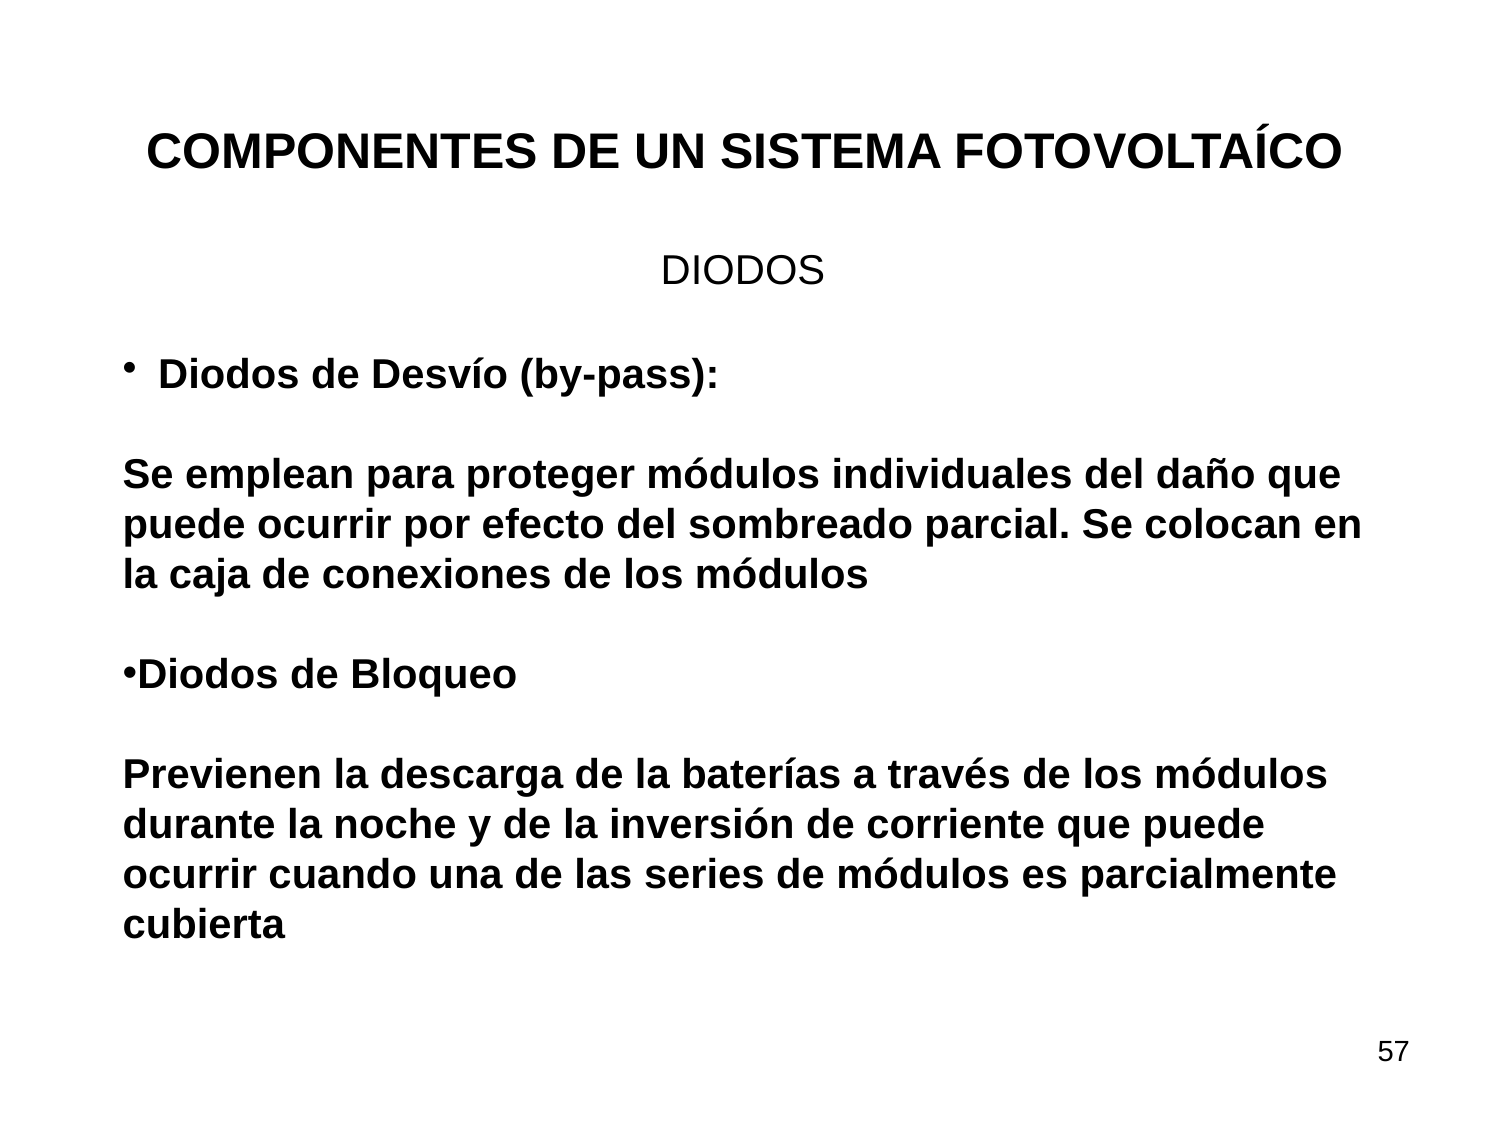

COMPONENTES DE UN SISTEMA FOTOVOLTAÍCO
DIODOS

Diodos de Desvío (by-pass):

Se emplean para proteger módulos individuales del daño que puede ocurrir por efecto del sombreado parcial. Se colocan en la caja de conexiones de los módulos

Diodos de Bloqueo

Previenen la descarga de la baterías a través de los módulos durante la noche y de la inversión de corriente que puede ocurrir cuando una de las series de módulos es parcialmente cubierta
57